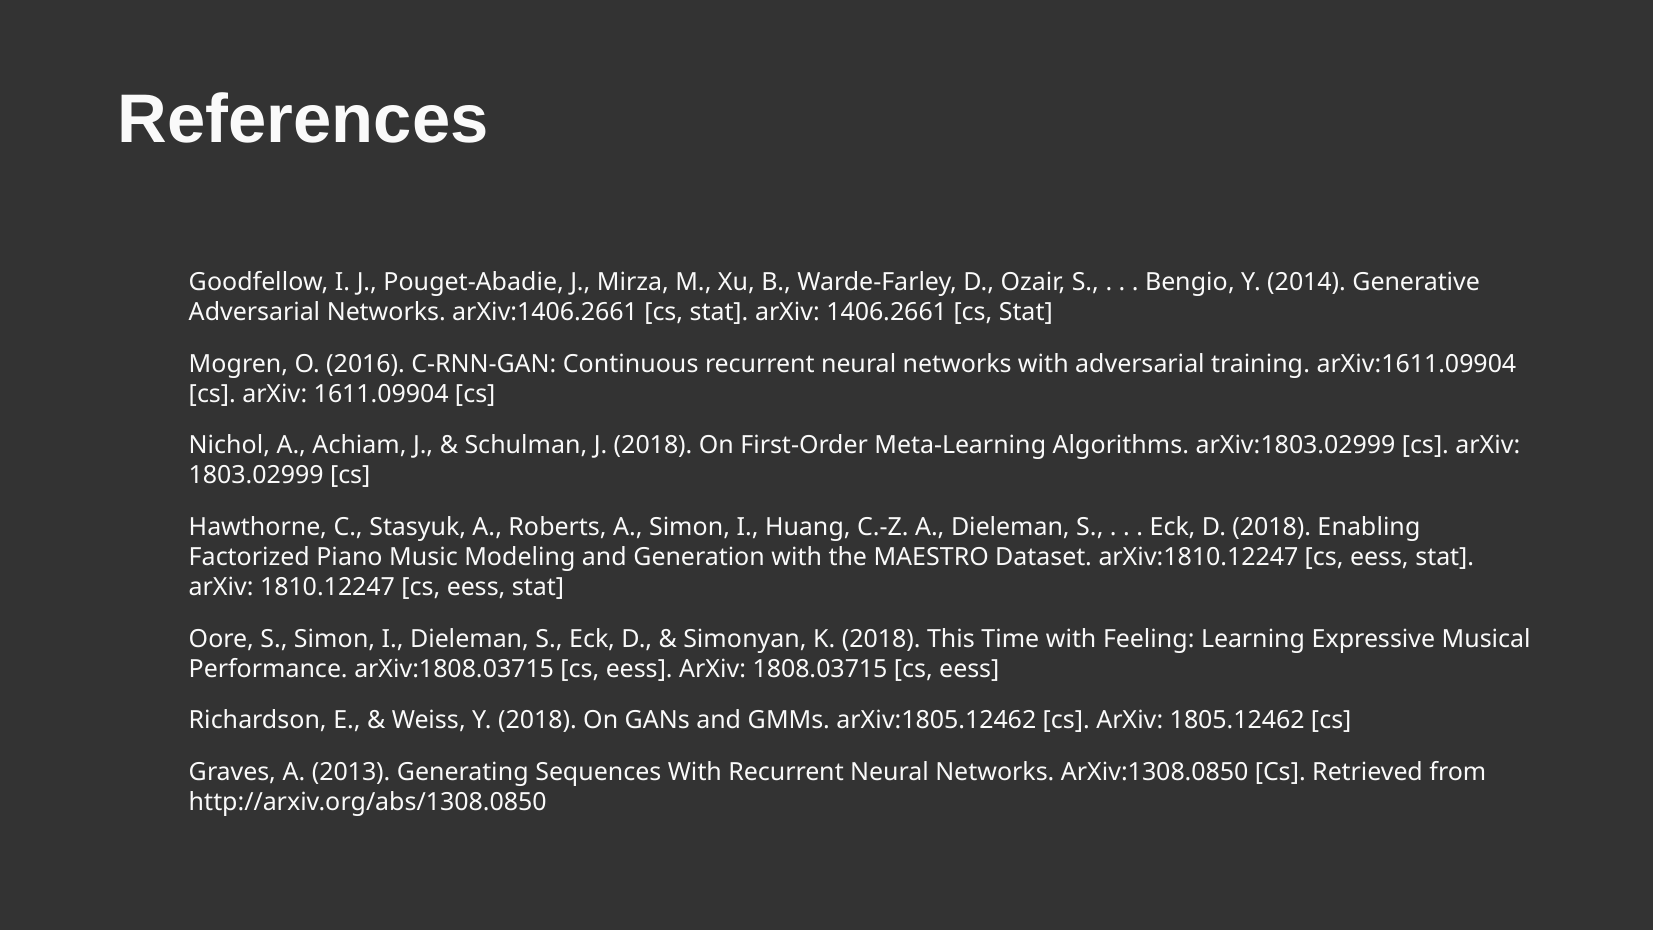

References
Goodfellow, I. J., Pouget-Abadie, J., Mirza, M., Xu, B., Warde-Farley, D., Ozair, S., . . . Bengio, Y. (2014). Generative Adversarial Networks. arXiv:1406.2661 [cs, stat]. arXiv: 1406.2661 [cs, Stat]
Mogren, O. (2016). C-RNN-GAN: Continuous recurrent neural networks with adversarial training. arXiv:1611.09904 [cs]. arXiv: 1611.09904 [cs]
Nichol, A., Achiam, J., & Schulman, J. (2018). On First-Order Meta-Learning Algorithms. arXiv:1803.02999 [cs]. arXiv: 1803.02999 [cs]
Hawthorne, C., Stasyuk, A., Roberts, A., Simon, I., Huang, C.-Z. A., Dieleman, S., . . . Eck, D. (2018). Enabling Factorized Piano Music Modeling and Generation with the MAESTRO Dataset. arXiv:1810.12247 [cs, eess, stat]. arXiv: 1810.12247 [cs, eess, stat]
Oore, S., Simon, I., Dieleman, S., Eck, D., & Simonyan, K. (2018). This Time with Feeling: Learning Expressive Musical Performance. arXiv:1808.03715 [cs, eess]. ArXiv: 1808.03715 [cs, eess]
Richardson, E., & Weiss, Y. (2018). On GANs and GMMs. arXiv:1805.12462 [cs]. ArXiv: 1805.12462 [cs]
Graves, A. (2013). Generating Sequences With Recurrent Neural Networks. ArXiv:1308.0850 [Cs]. Retrieved from http://arxiv.org/abs/1308.0850